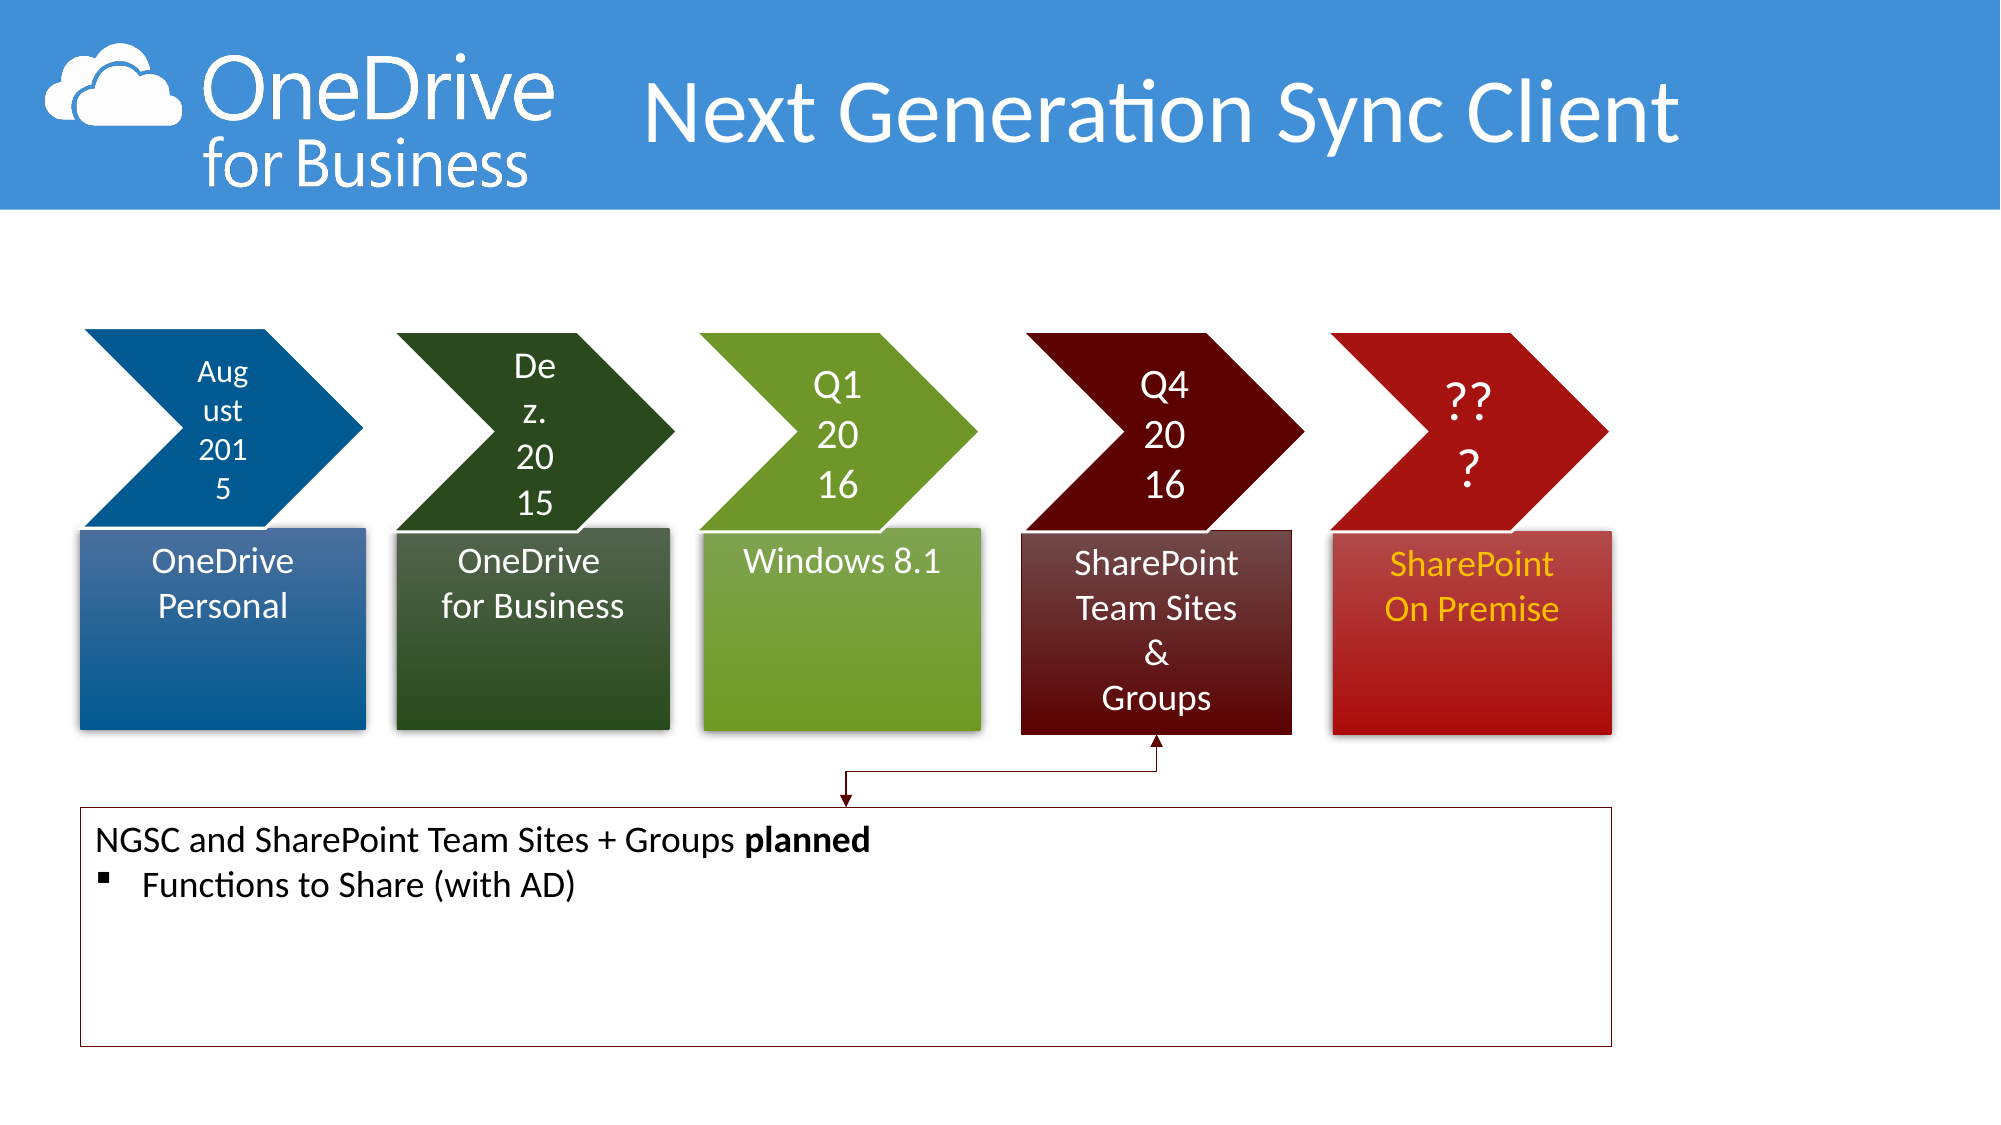

Next Generation Sync Client
August 2015
OneDrive
Personal
Q4
2016
SharePoint
Team Sites
&
Groups
???
SharePoint
On Premise
Dez. 2015
OneDrive
for Business
Q1 2016
Windows 8.1
NGSC and SharePoint Team Sites + Groups planned
Functions to Share (with AD)